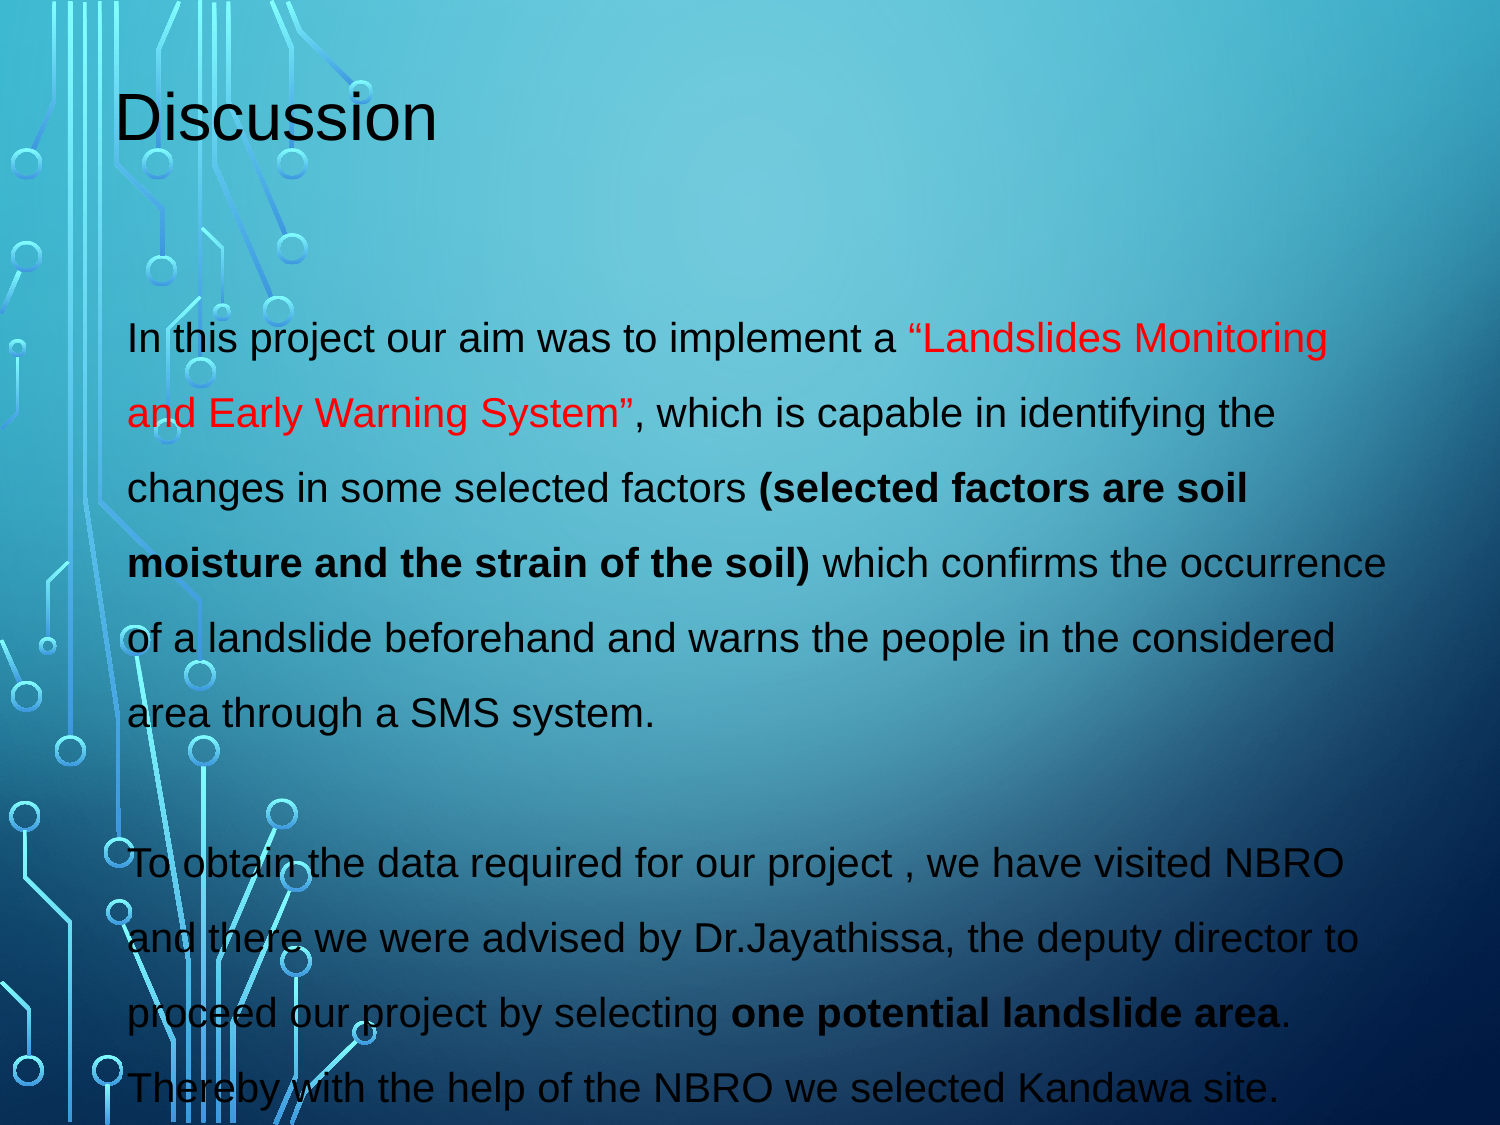

# Discussion
In this project our aim was to implement a “Landslides Monitoring and Early Warning System”, which is capable in identifying the changes in some selected factors (selected factors are soil moisture and the strain of the soil) which confirms the occurrence of a landslide beforehand and warns the people in the considered area through a SMS system.

To obtain the data required for our project , we have visited NBRO and there we were advised by Dr.Jayathissa, the deputy director to proceed our project by selecting one potential landslide area. Thereby with the help of the NBRO we selected Kandawa site.